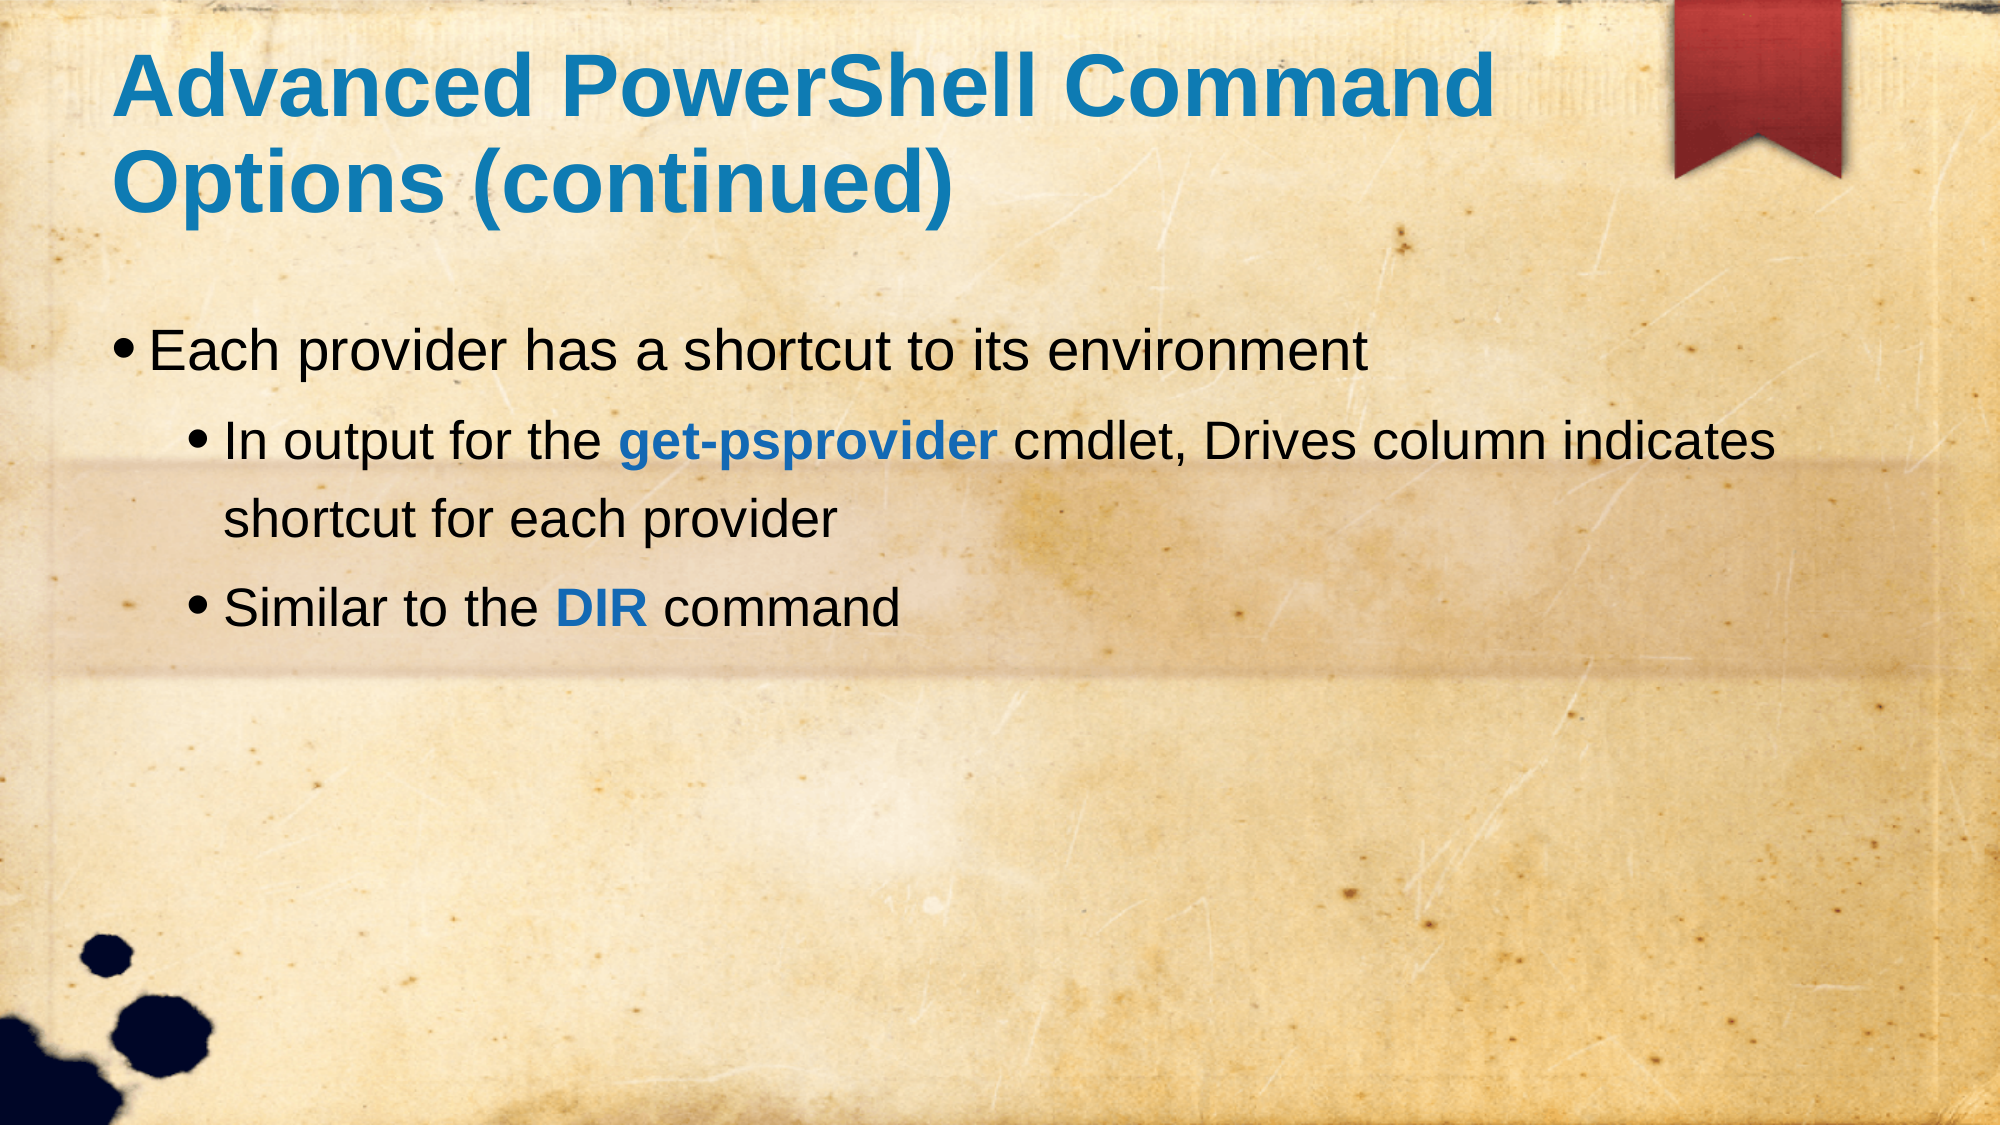

Advanced PowerShell Command Options (continued)
Each provider has a shortcut to its environment
In output for the get-psprovider cmdlet, Drives column indicates shortcut for each provider
Similar to the DIR command